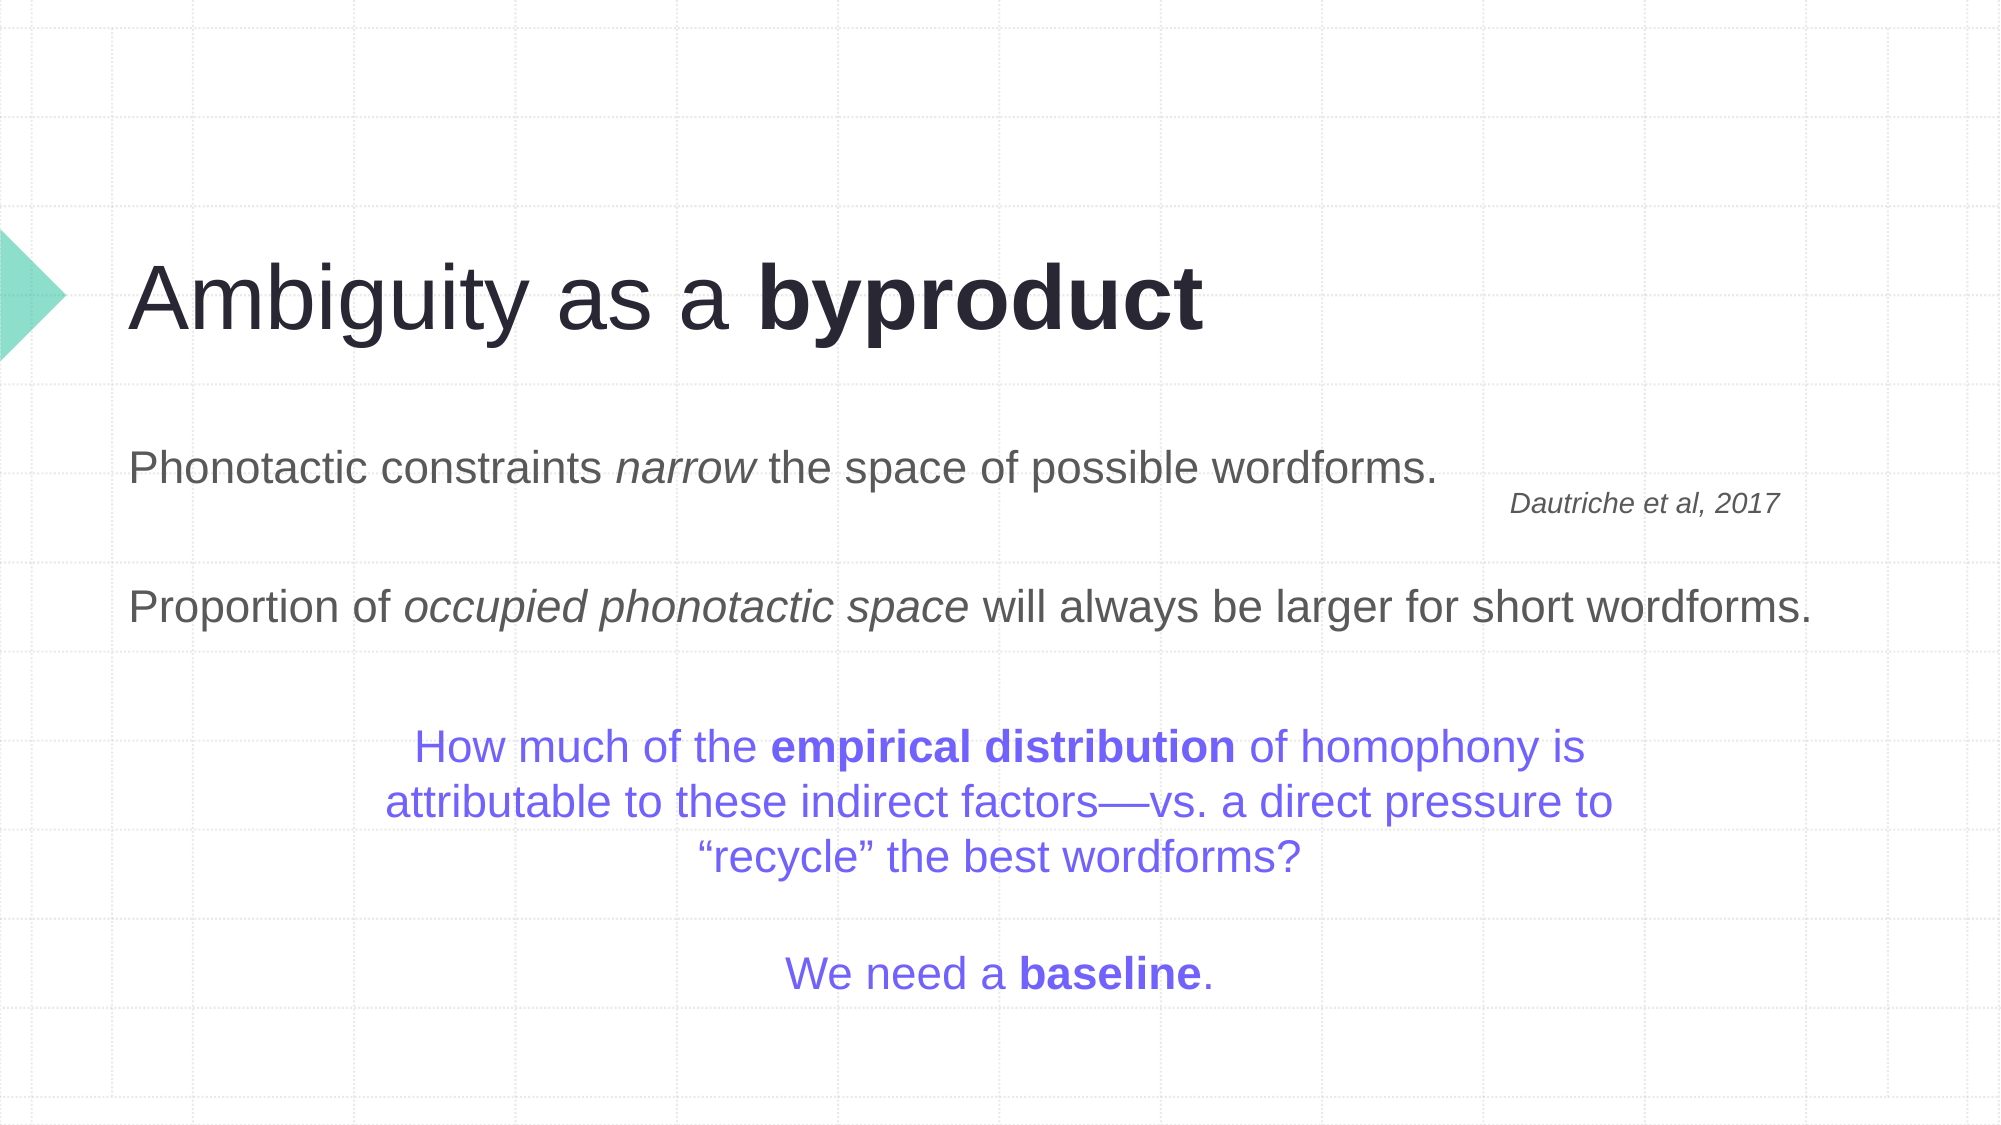

# Ambiguity as a byproduct
Phonotactic constraints narrow the space of possible wordforms.
Dautriche et al, 2017
Proportion of occupied phonotactic space will always be larger for short wordforms.
How much of the empirical distribution of homophony is attributable to these indirect factors––vs. a direct pressure to “recycle” the best wordforms?
We need a baseline.